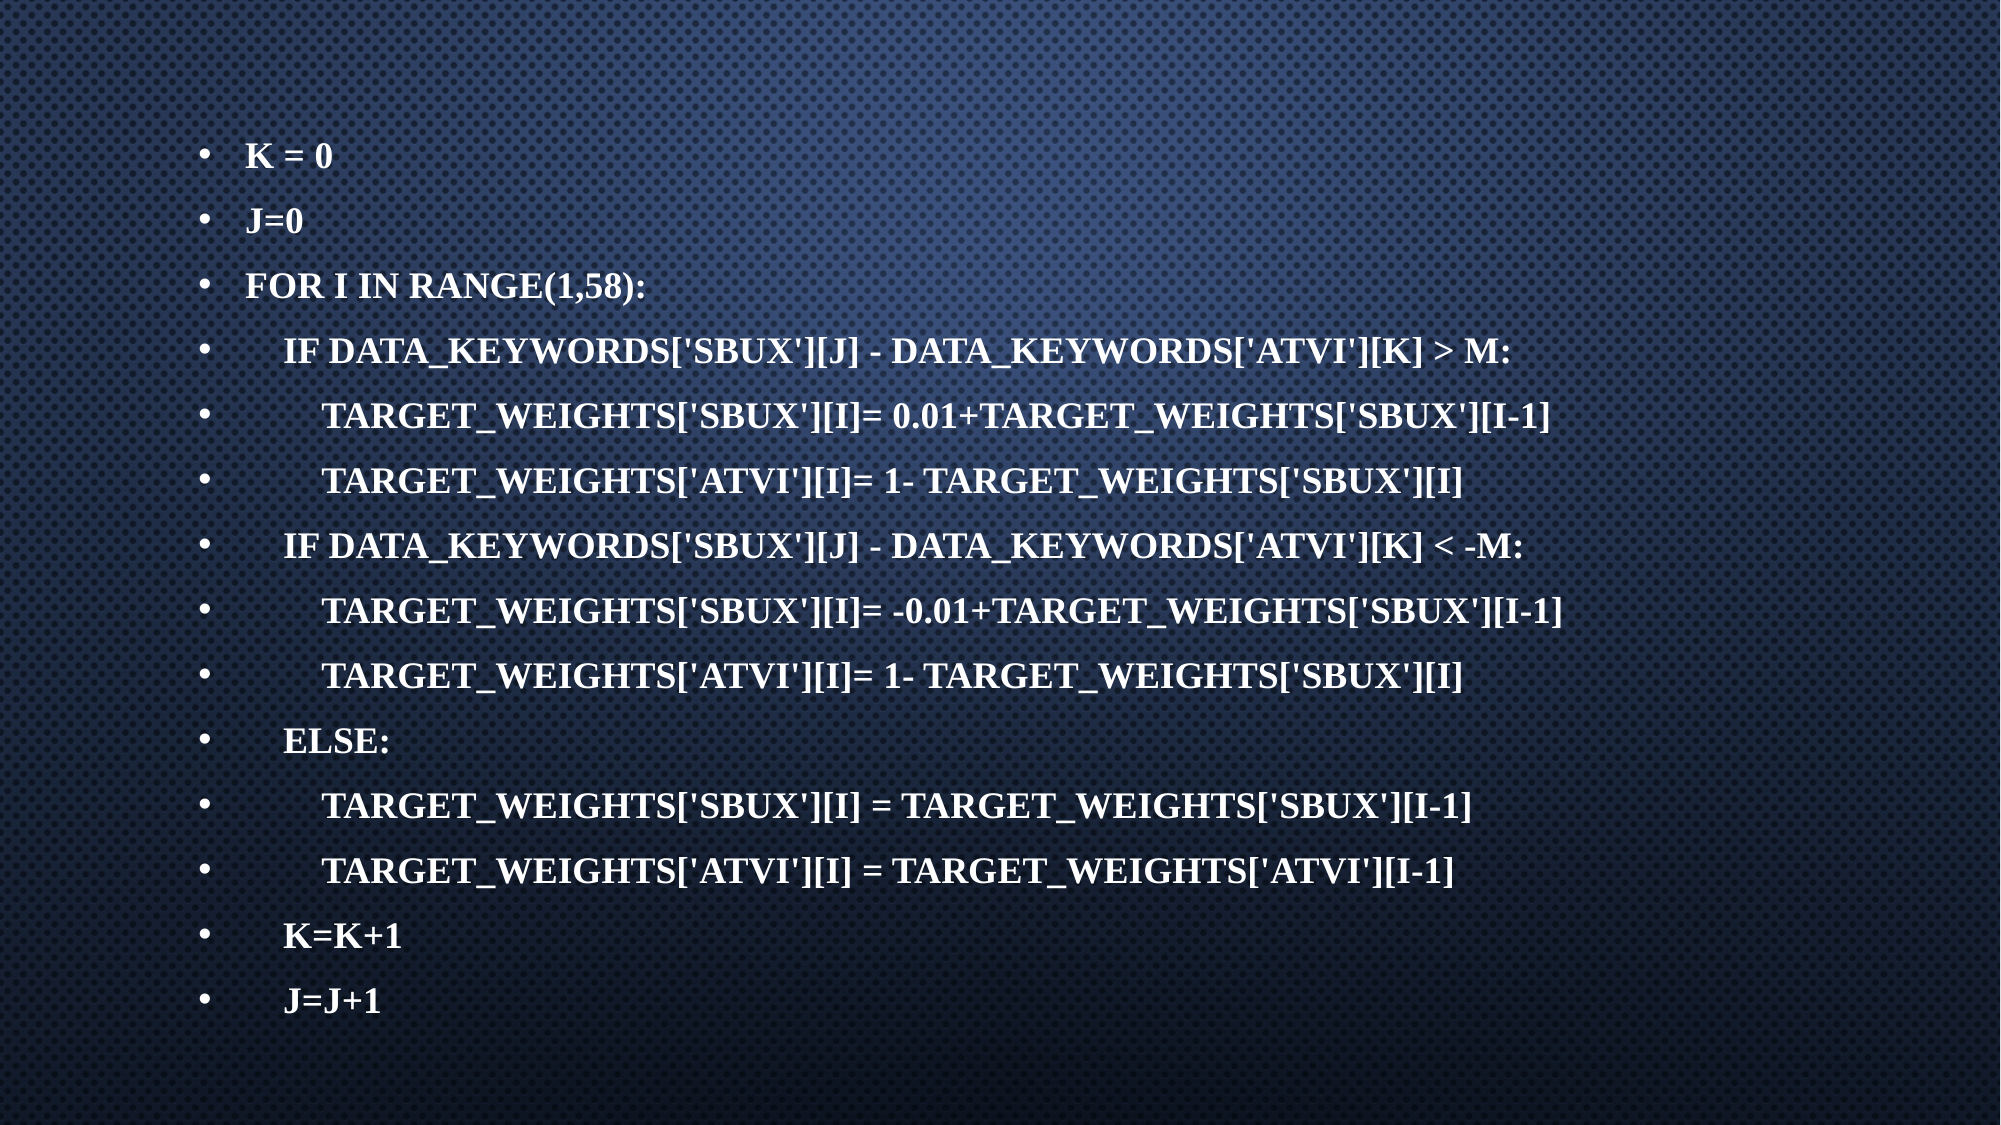

k = 0
J=0
﻿for i in range(1,58):
    if data_keywords['sbux'][j] - data_keywords['atvi'][k] > m:
        target_weights['sbux'][i]= 0.01+target_weights['sbux'][i-1]
        target_weights['atvi'][i]= 1- target_weights['sbux'][i]
    if data_keywords['sbux'][j] - data_keywords['atvi'][k] < -m:
        target_weights['sbux'][i]= -0.01+target_weights['sbux'][i-1]
        target_weights['atvi'][i]= 1- target_weights['sbux'][i]
    else:
        target_weights['sbux'][i] = target_weights['sbux'][i-1]
        target_weights['atvi'][i] = target_weights['atvi'][i-1]
    k=k+1
    j=j+1